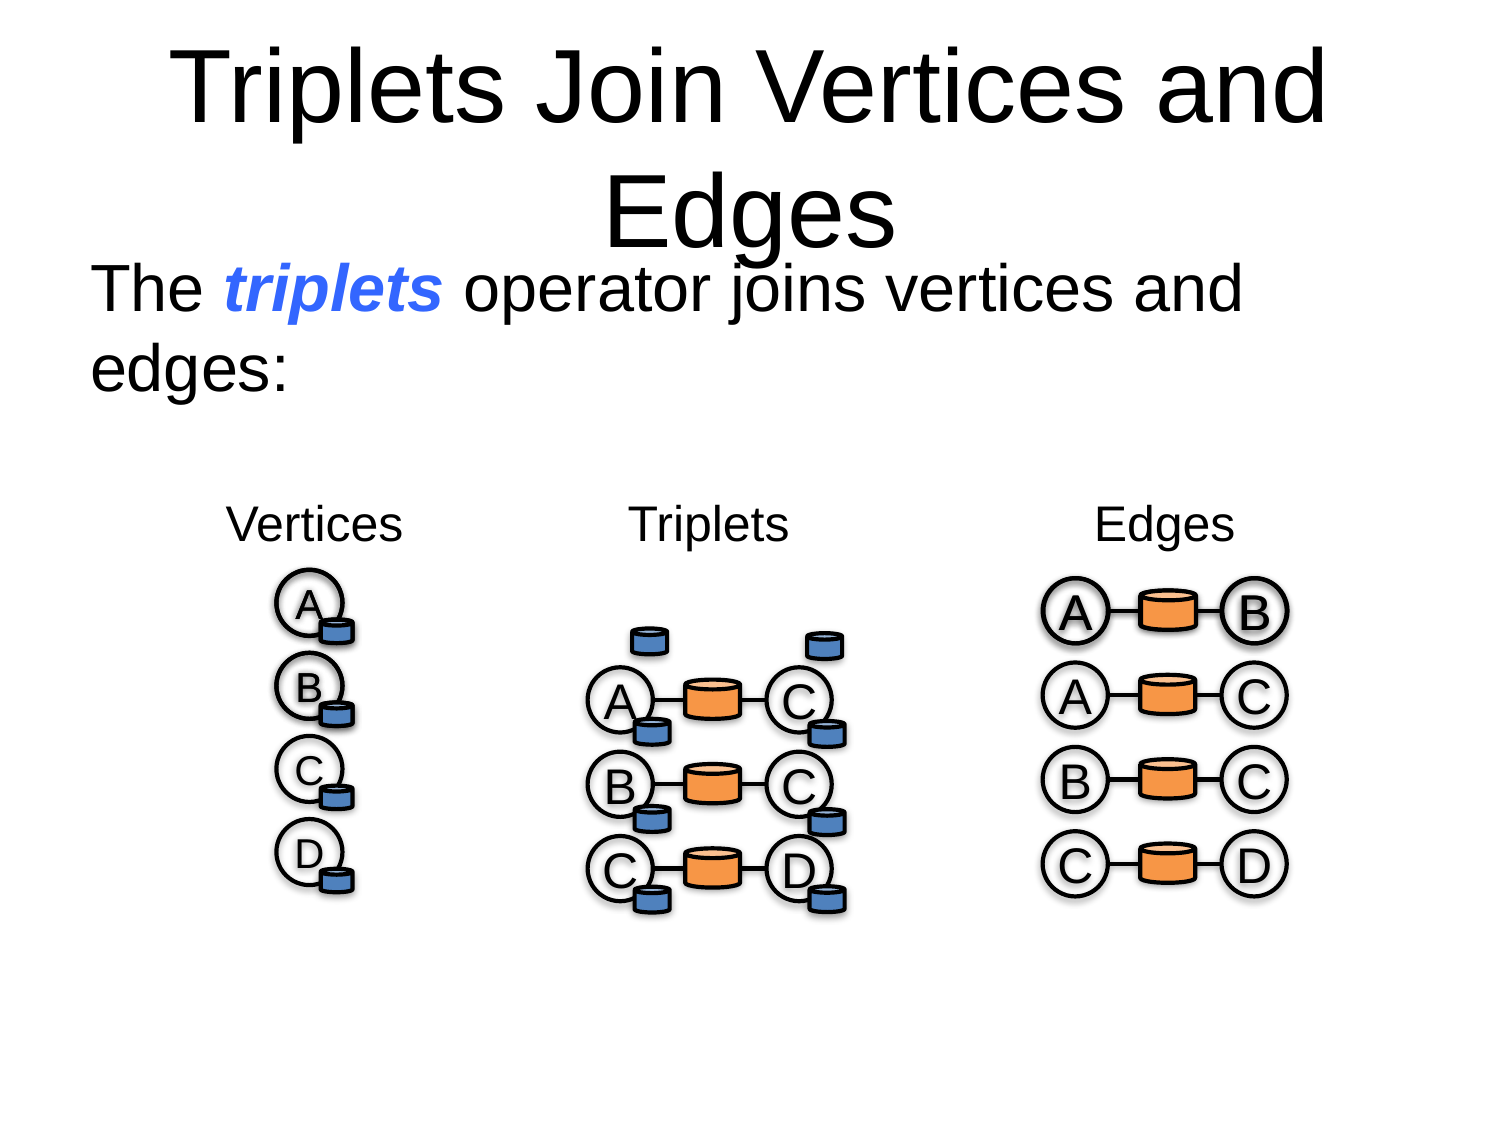

# Triplets Join Vertices and Edges
The triplets operator joins vertices and edges:
Vertices
A

B

C

D

Triplets
Edges
A
B

A
C

B
C

C
D

A

A
B

B

A
C

B
C

C
D